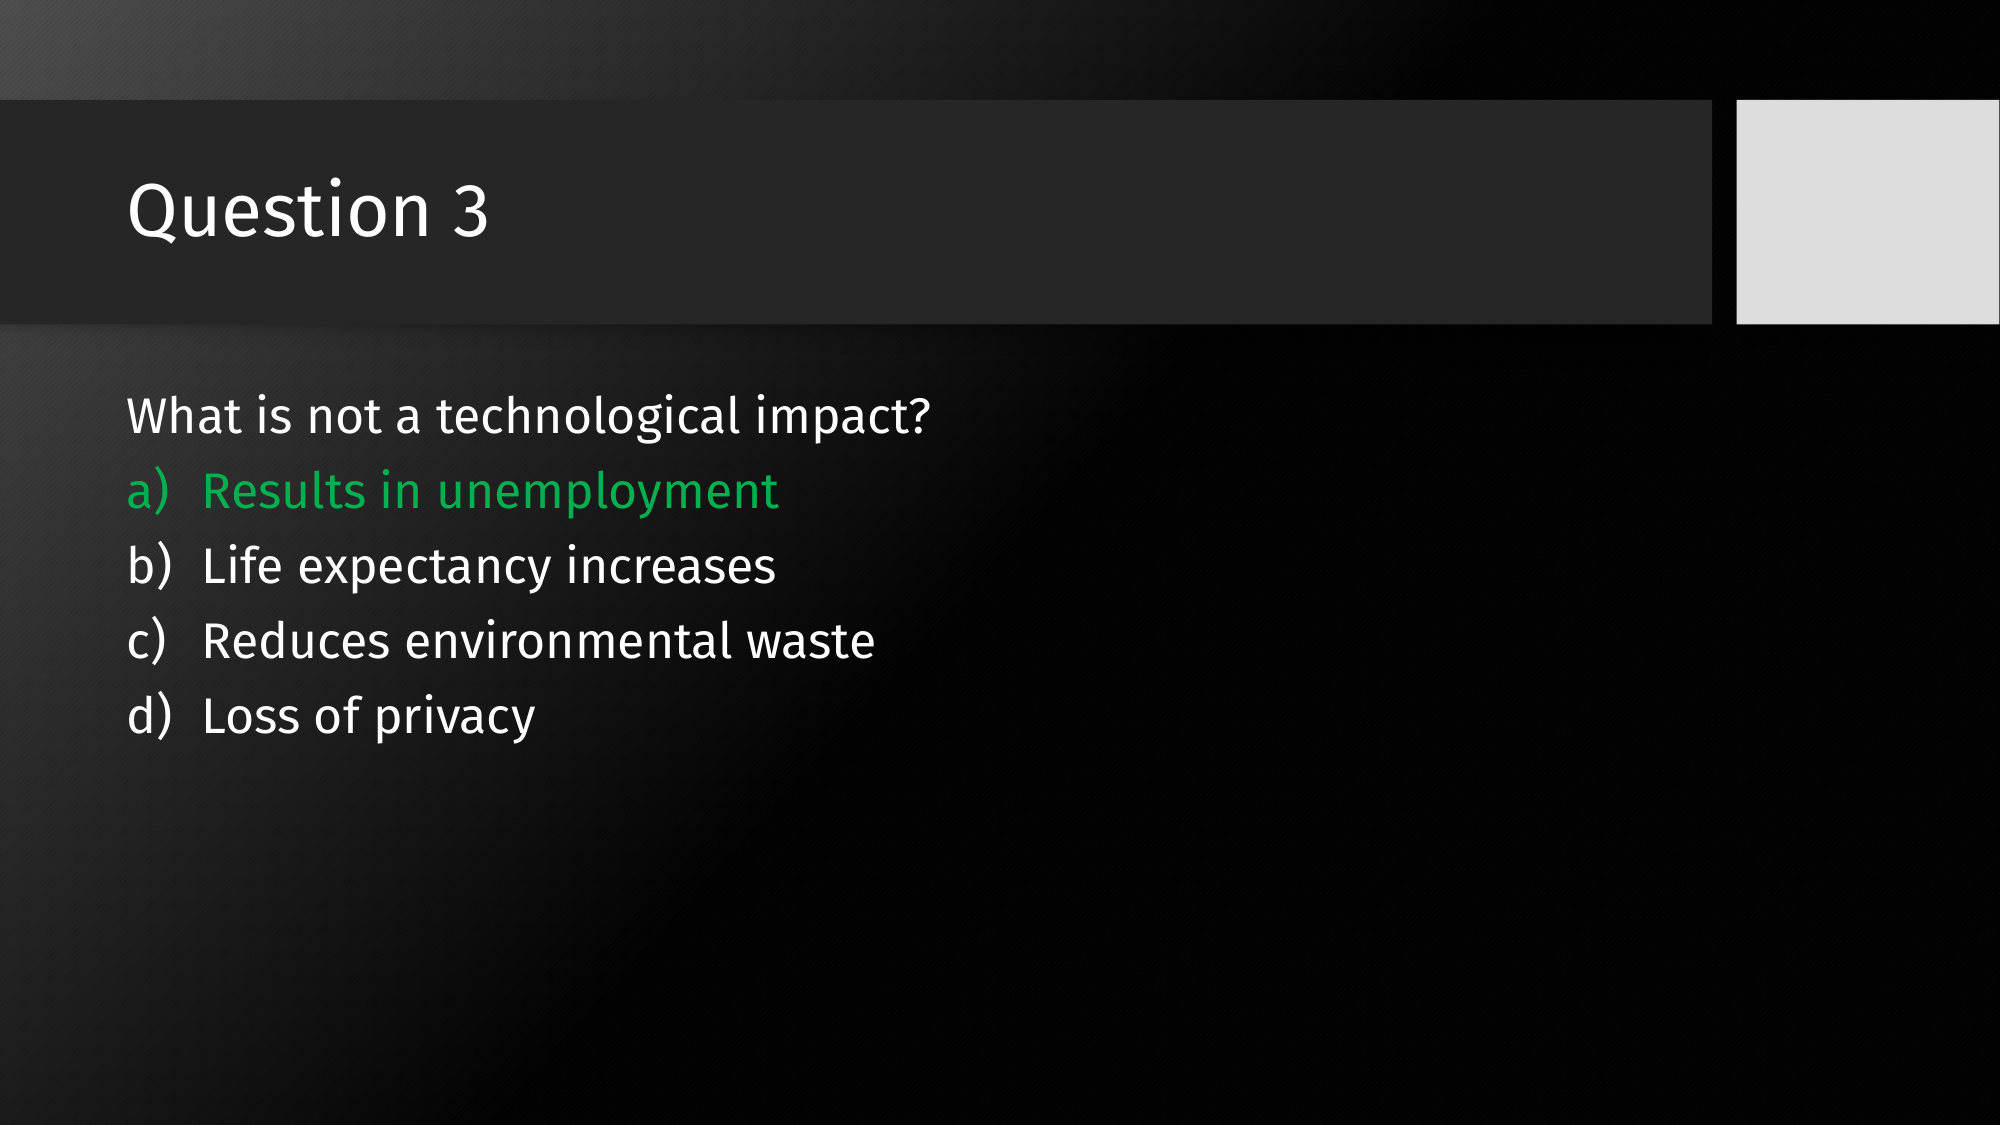

# Question 3
What is not a technological impact?
Results in unemployment
Life expectancy increases
Reduces environmental waste
Loss of privacy